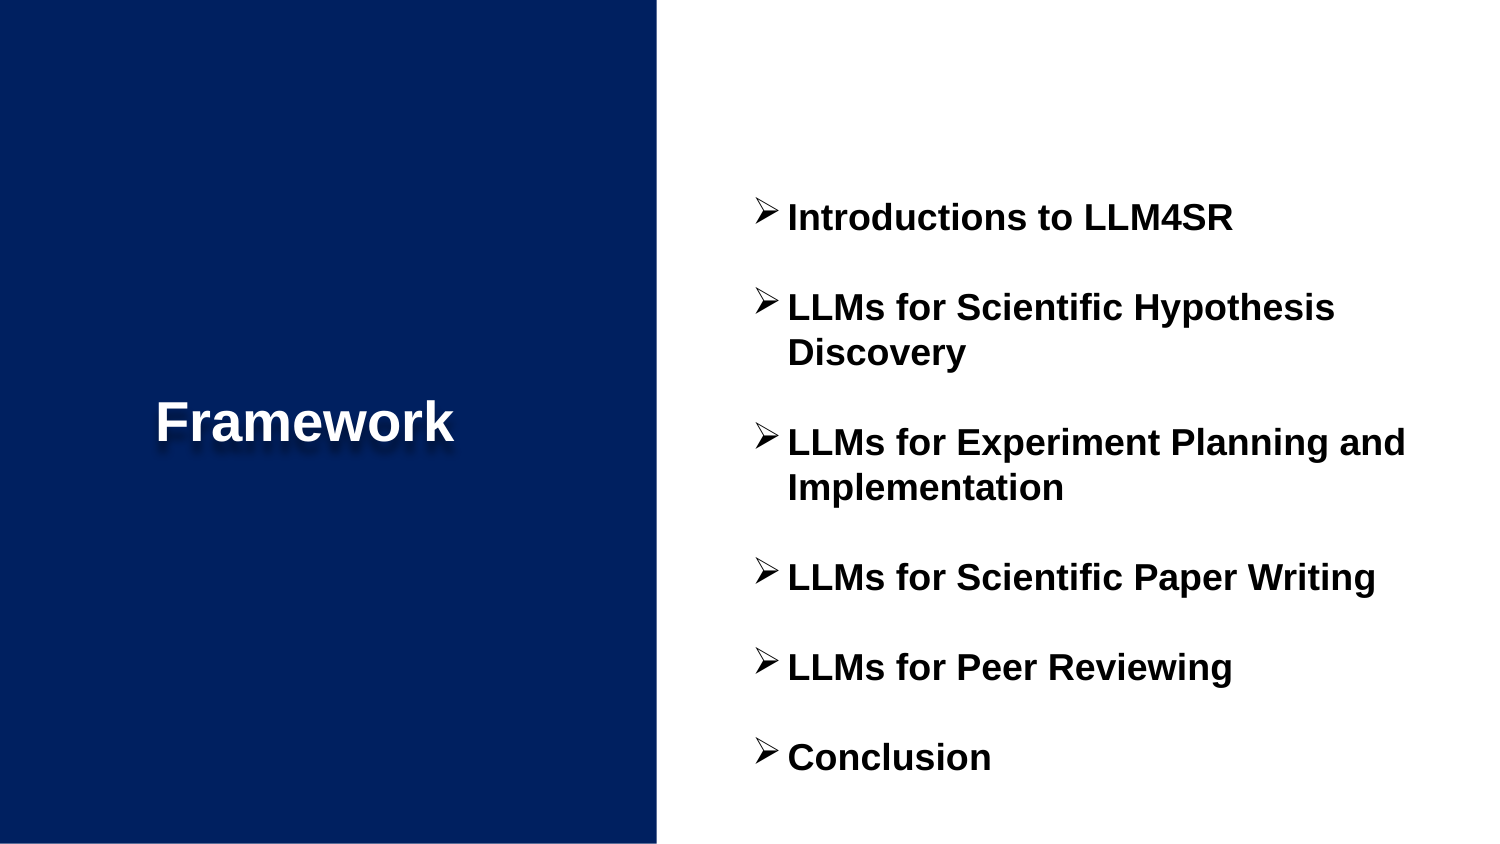

Introductions to LLM4SR

LLMs for Scientific Hypothesis Discovery

LLMs for Experiment Planning and Implementation

LLMs for Scientific Paper Writing

LLMs for Peer Reviewing

Conclusion

Framework